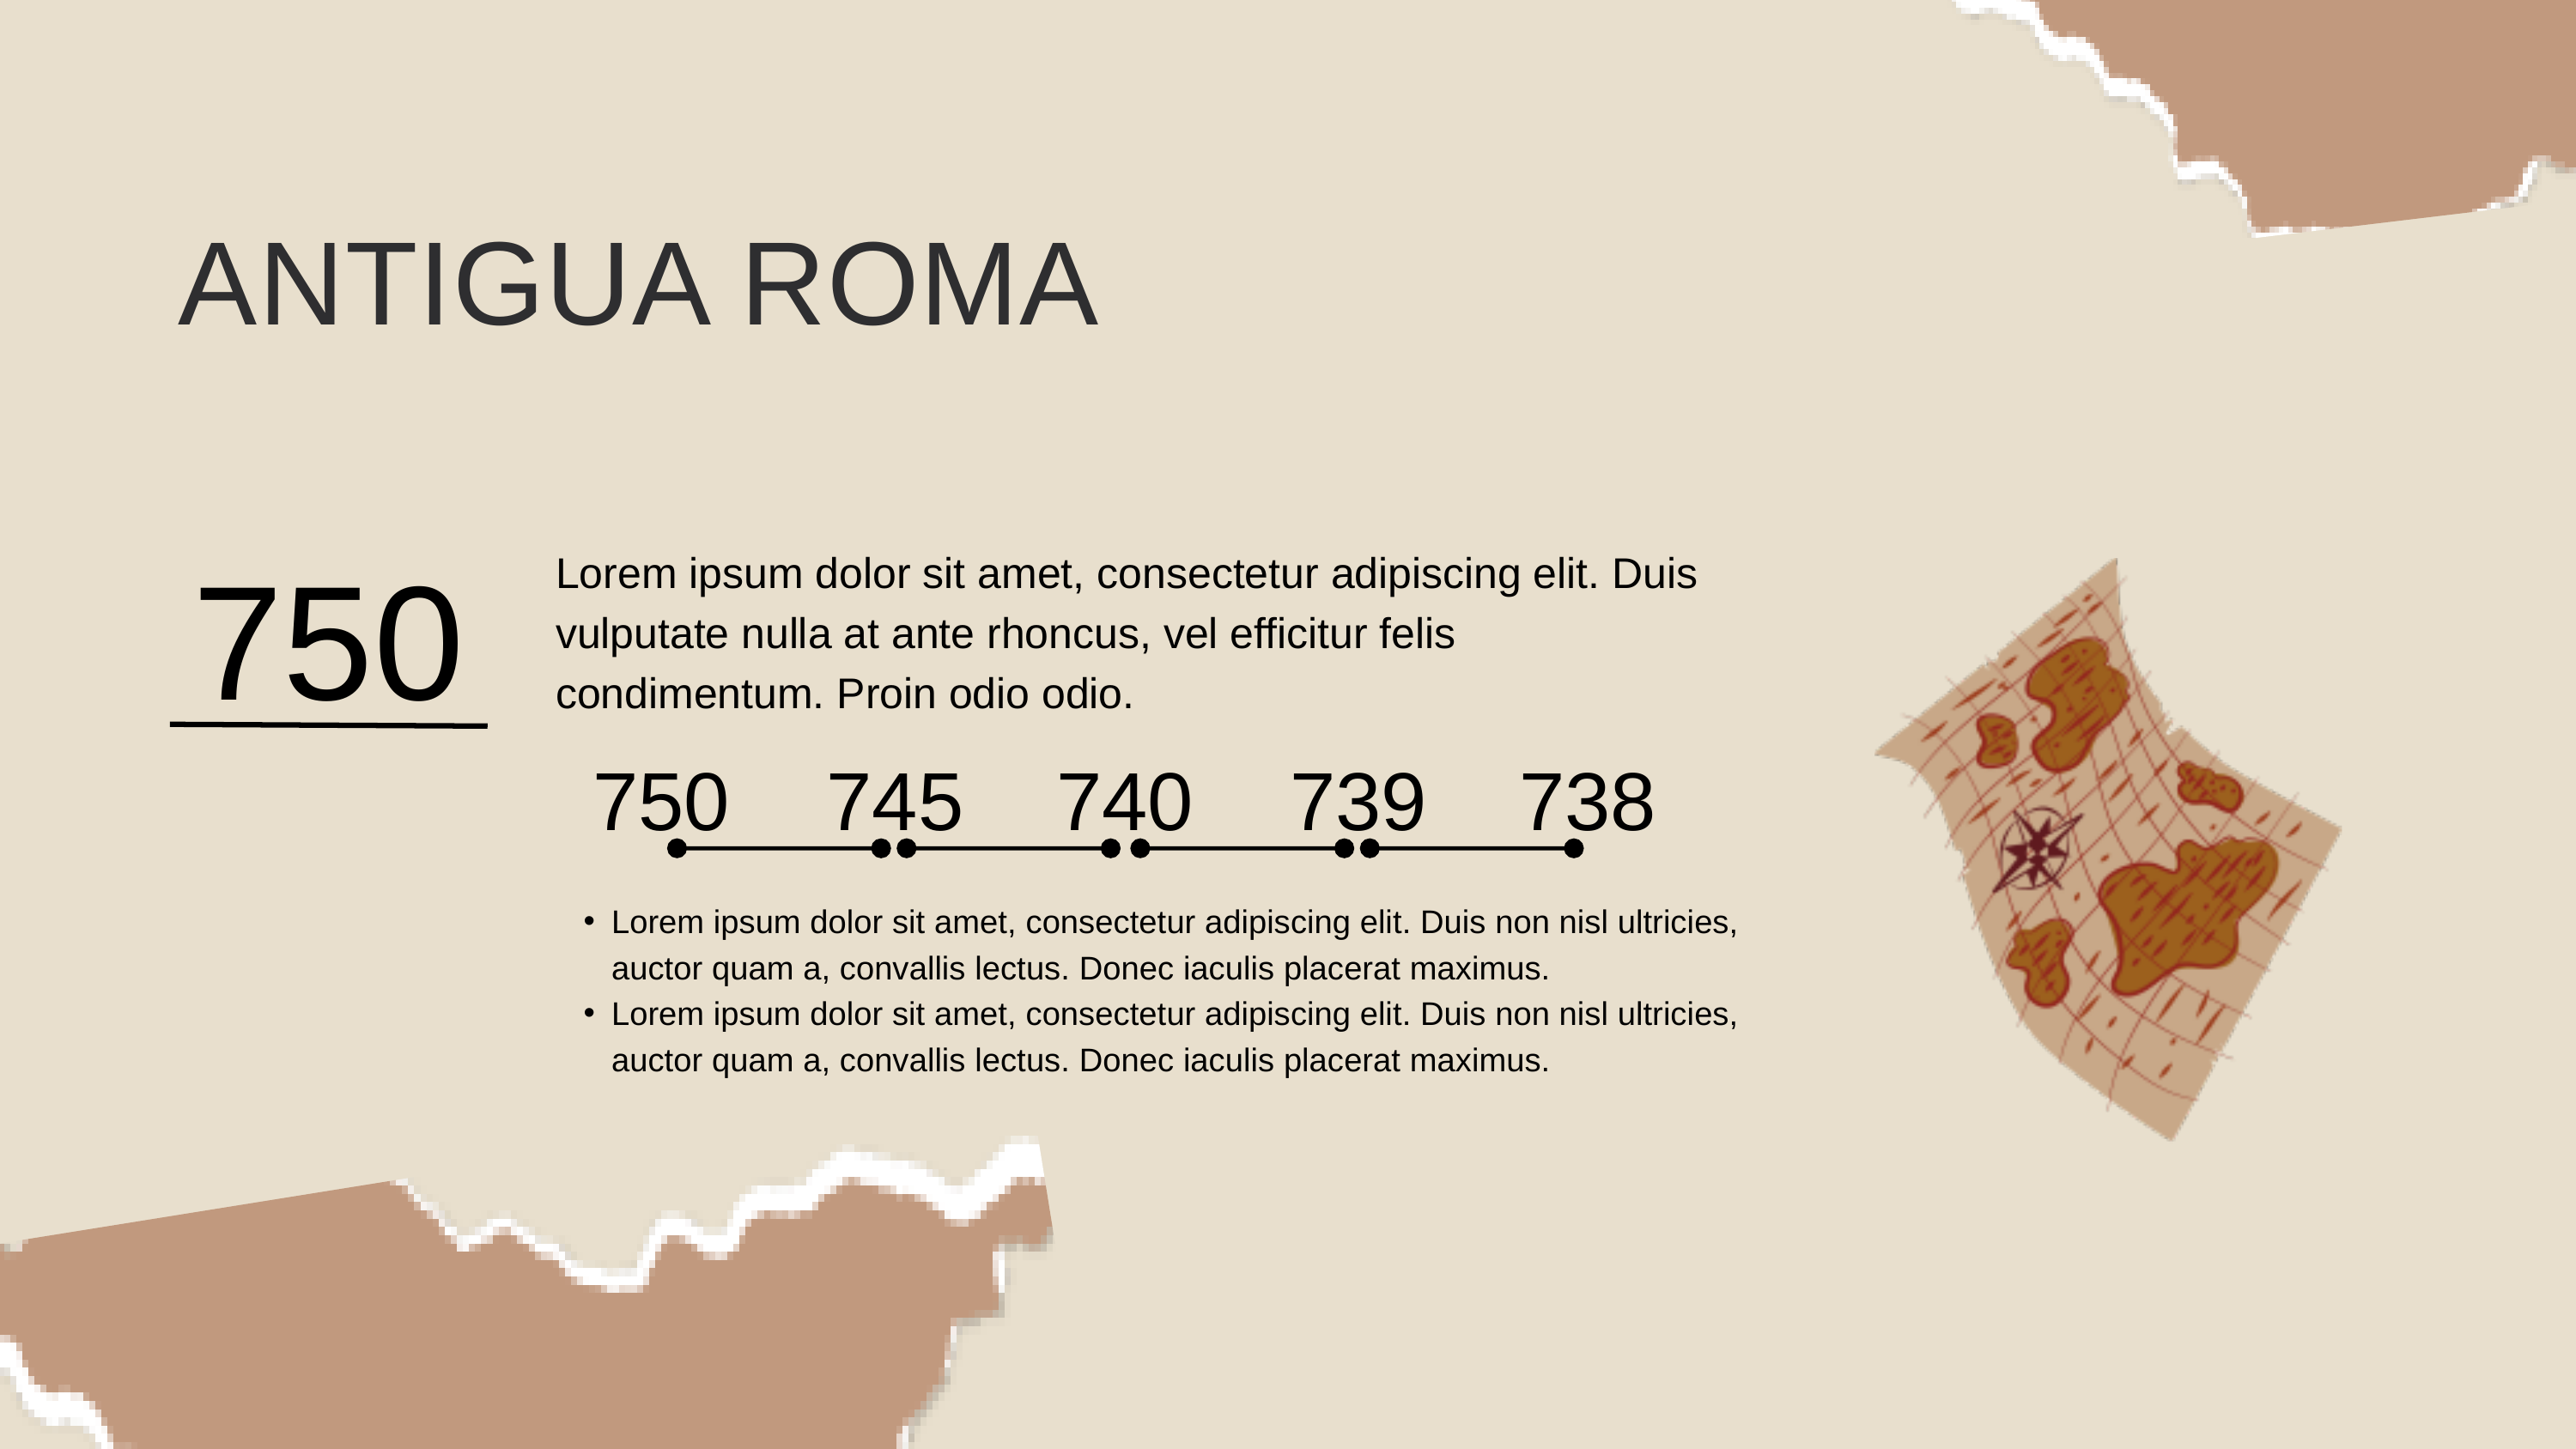

ANTIGUA ROMA
750
Lorem ipsum dolor sit amet, consectetur adipiscing elit. Duis vulputate nulla at ante rhoncus, vel efficitur felis condimentum. Proin odio odio.

750
745
740
739
738

Lorem ipsum dolor sit amet, consectetur adipiscing elit. Duis non nisl ultricies, auctor quam a, convallis lectus. Donec iaculis placerat maximus.
Lorem ipsum dolor sit amet, consectetur adipiscing elit. Duis non nisl ultricies, auctor quam a, convallis lectus. Donec iaculis placerat maximus.